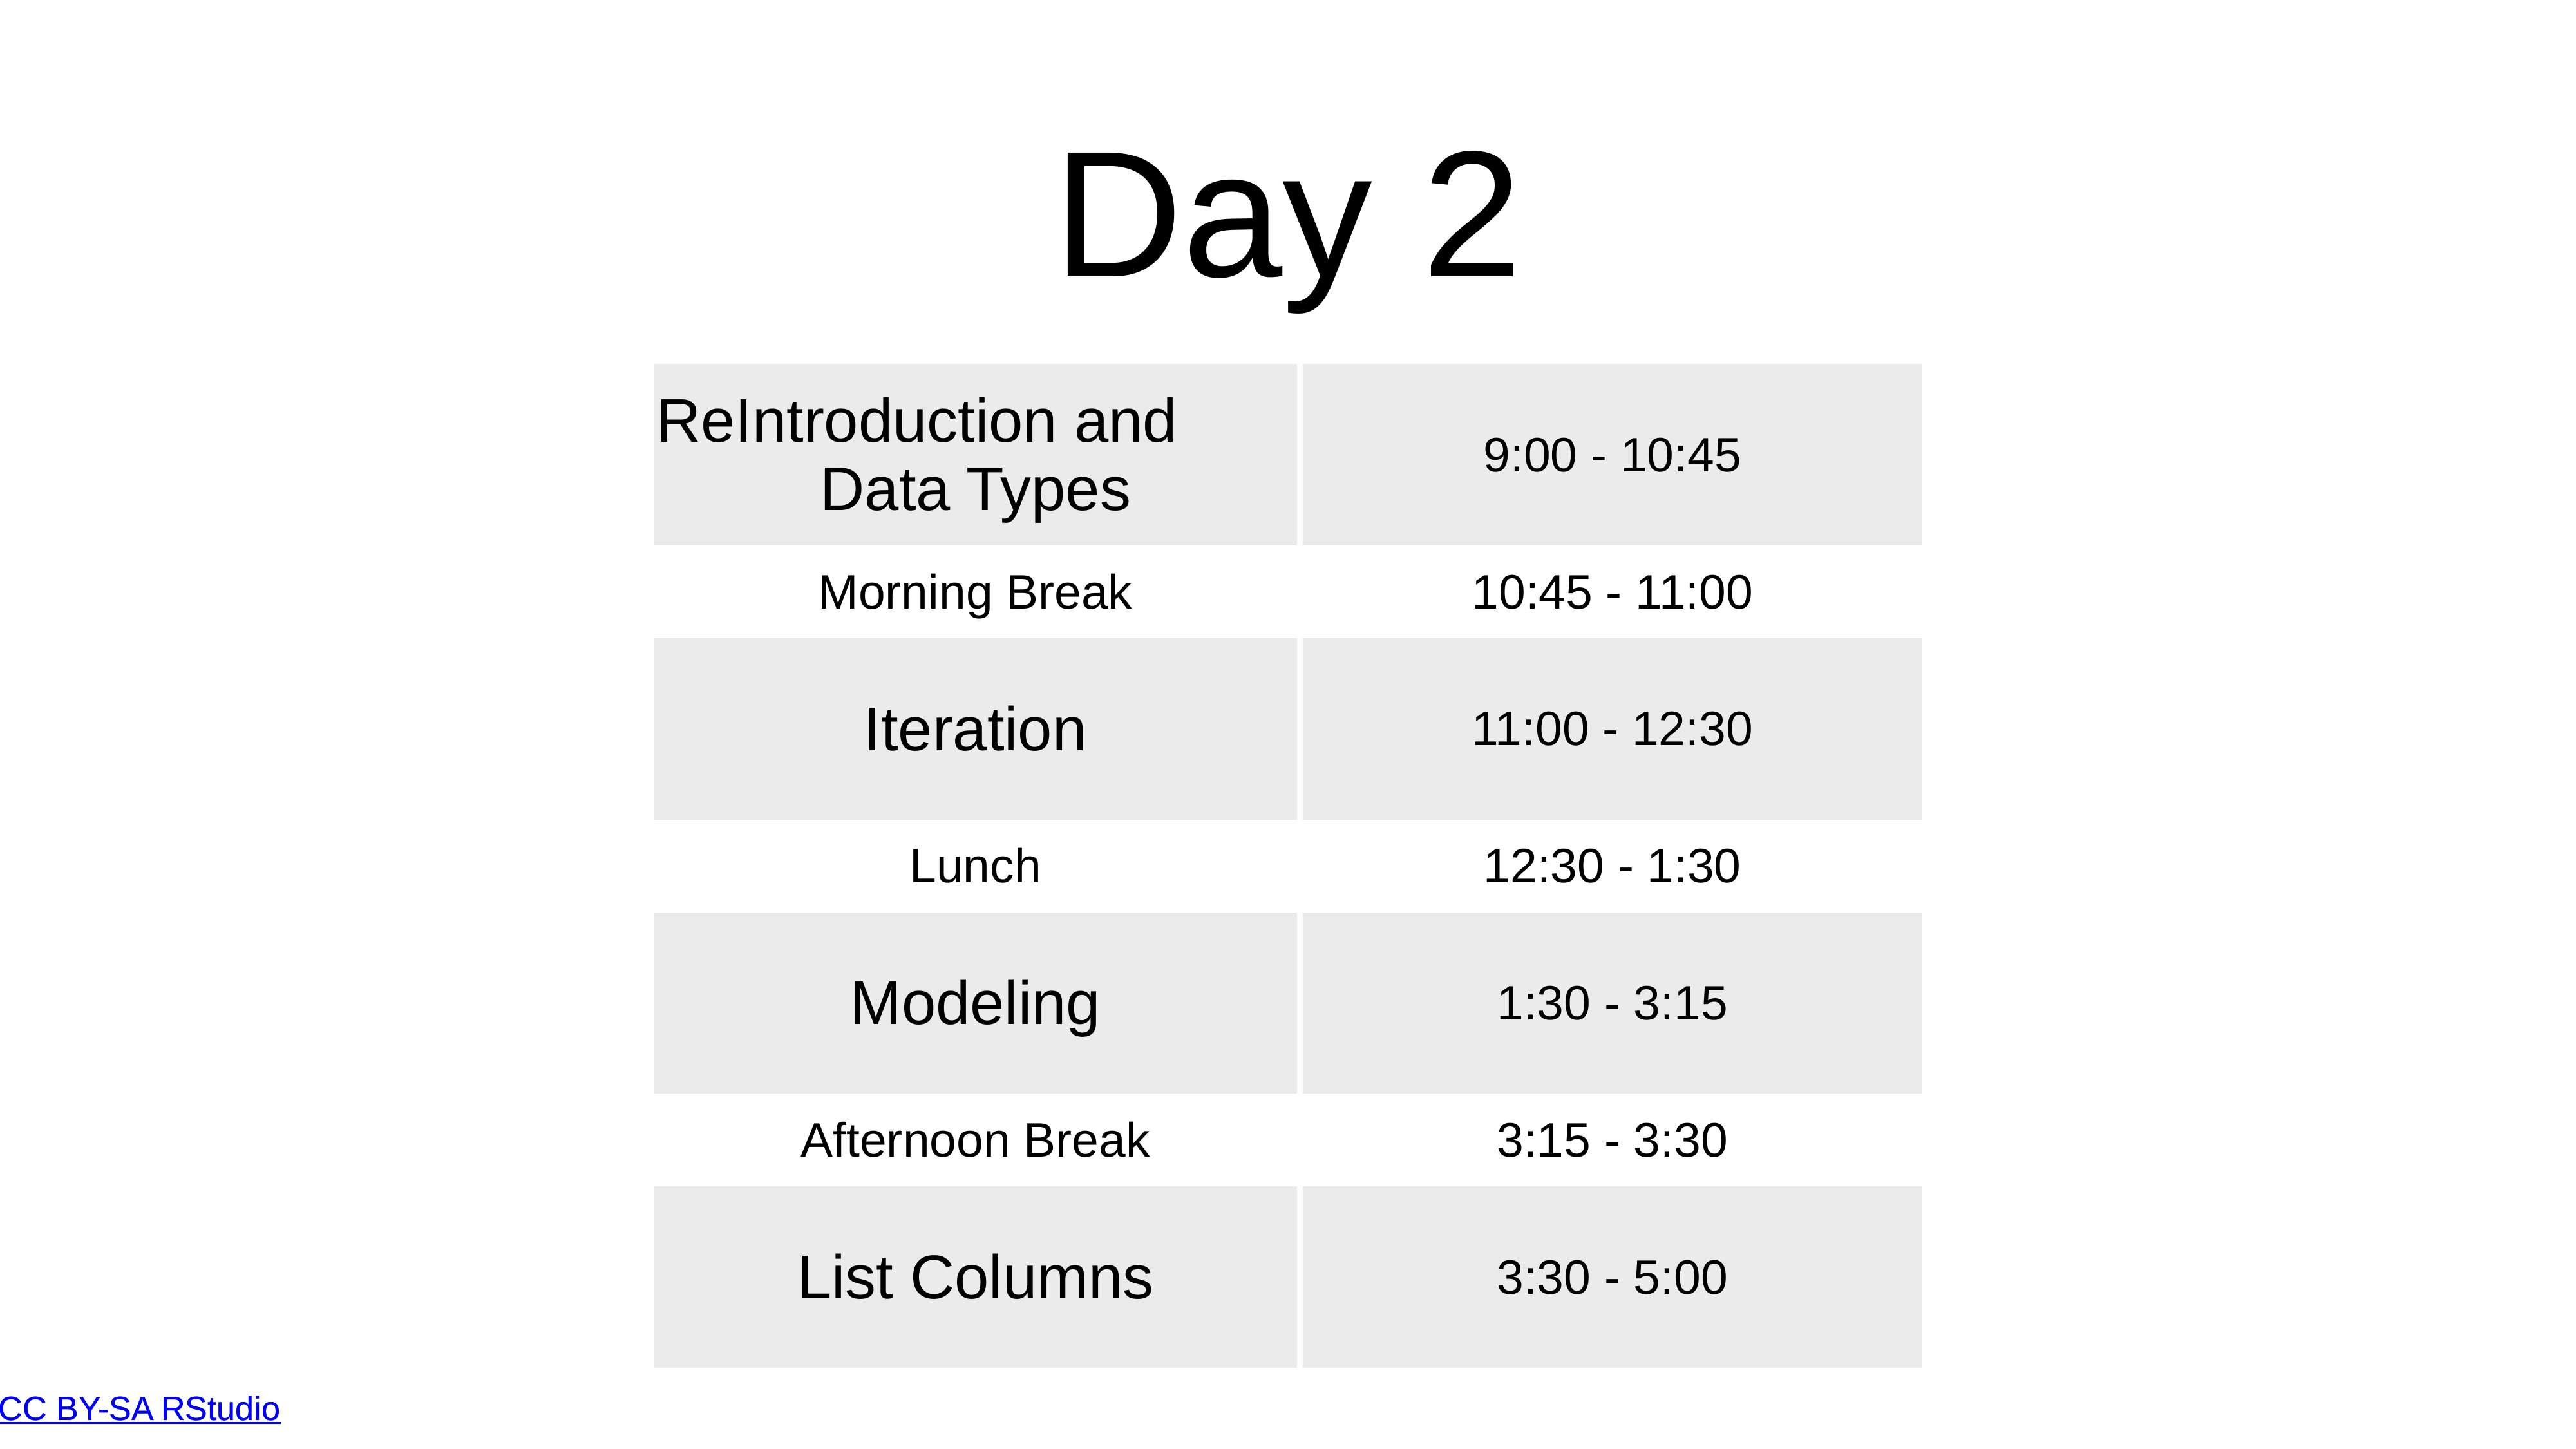

Day 2
| ReIntroduction and Data Types | 9:00 - 10:45 |
| --- | --- |
| Morning Break | 10:45 - 11:00 |
| Iteration | 11:00 - 12:30 |
| Lunch | 12:30 - 1:30 |
| Modeling | 1:30 - 3:15 |
| Afternoon Break | 3:15 - 3:30 |
| List Columns | 3:30 - 5:00 |
CC BY-SA RStudio